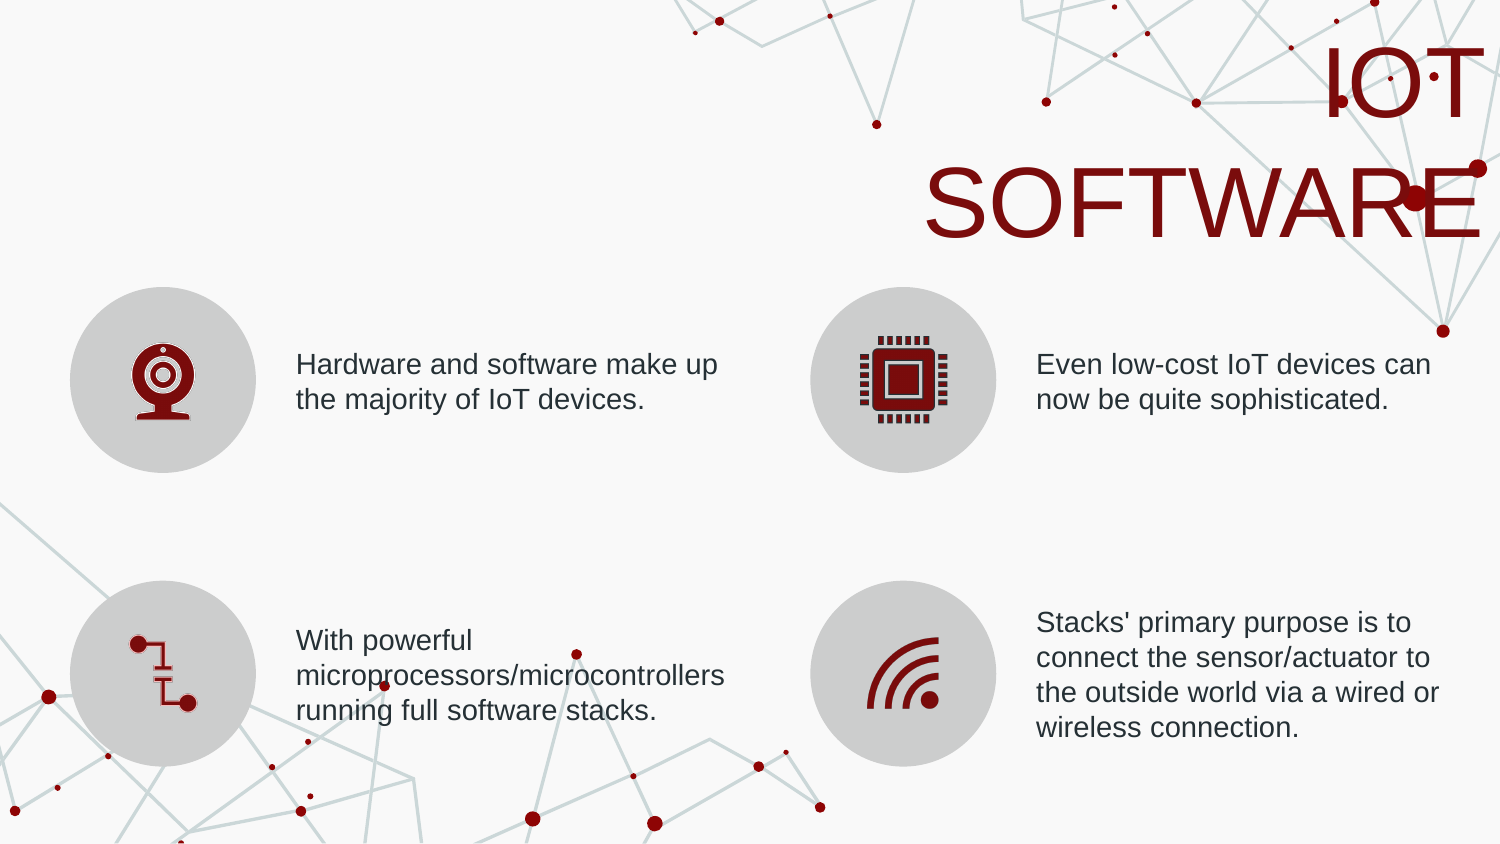

# IOT SOFTWARE
Hardware and software make up the majority of IoT devices.
Even low-cost IoT devices can now be quite sophisticated.
With powerful microprocessors/microcontrollers running full software stacks.
Stacks' primary purpose is to connect the sensor/actuator to the outside world via a wired or wireless connection.